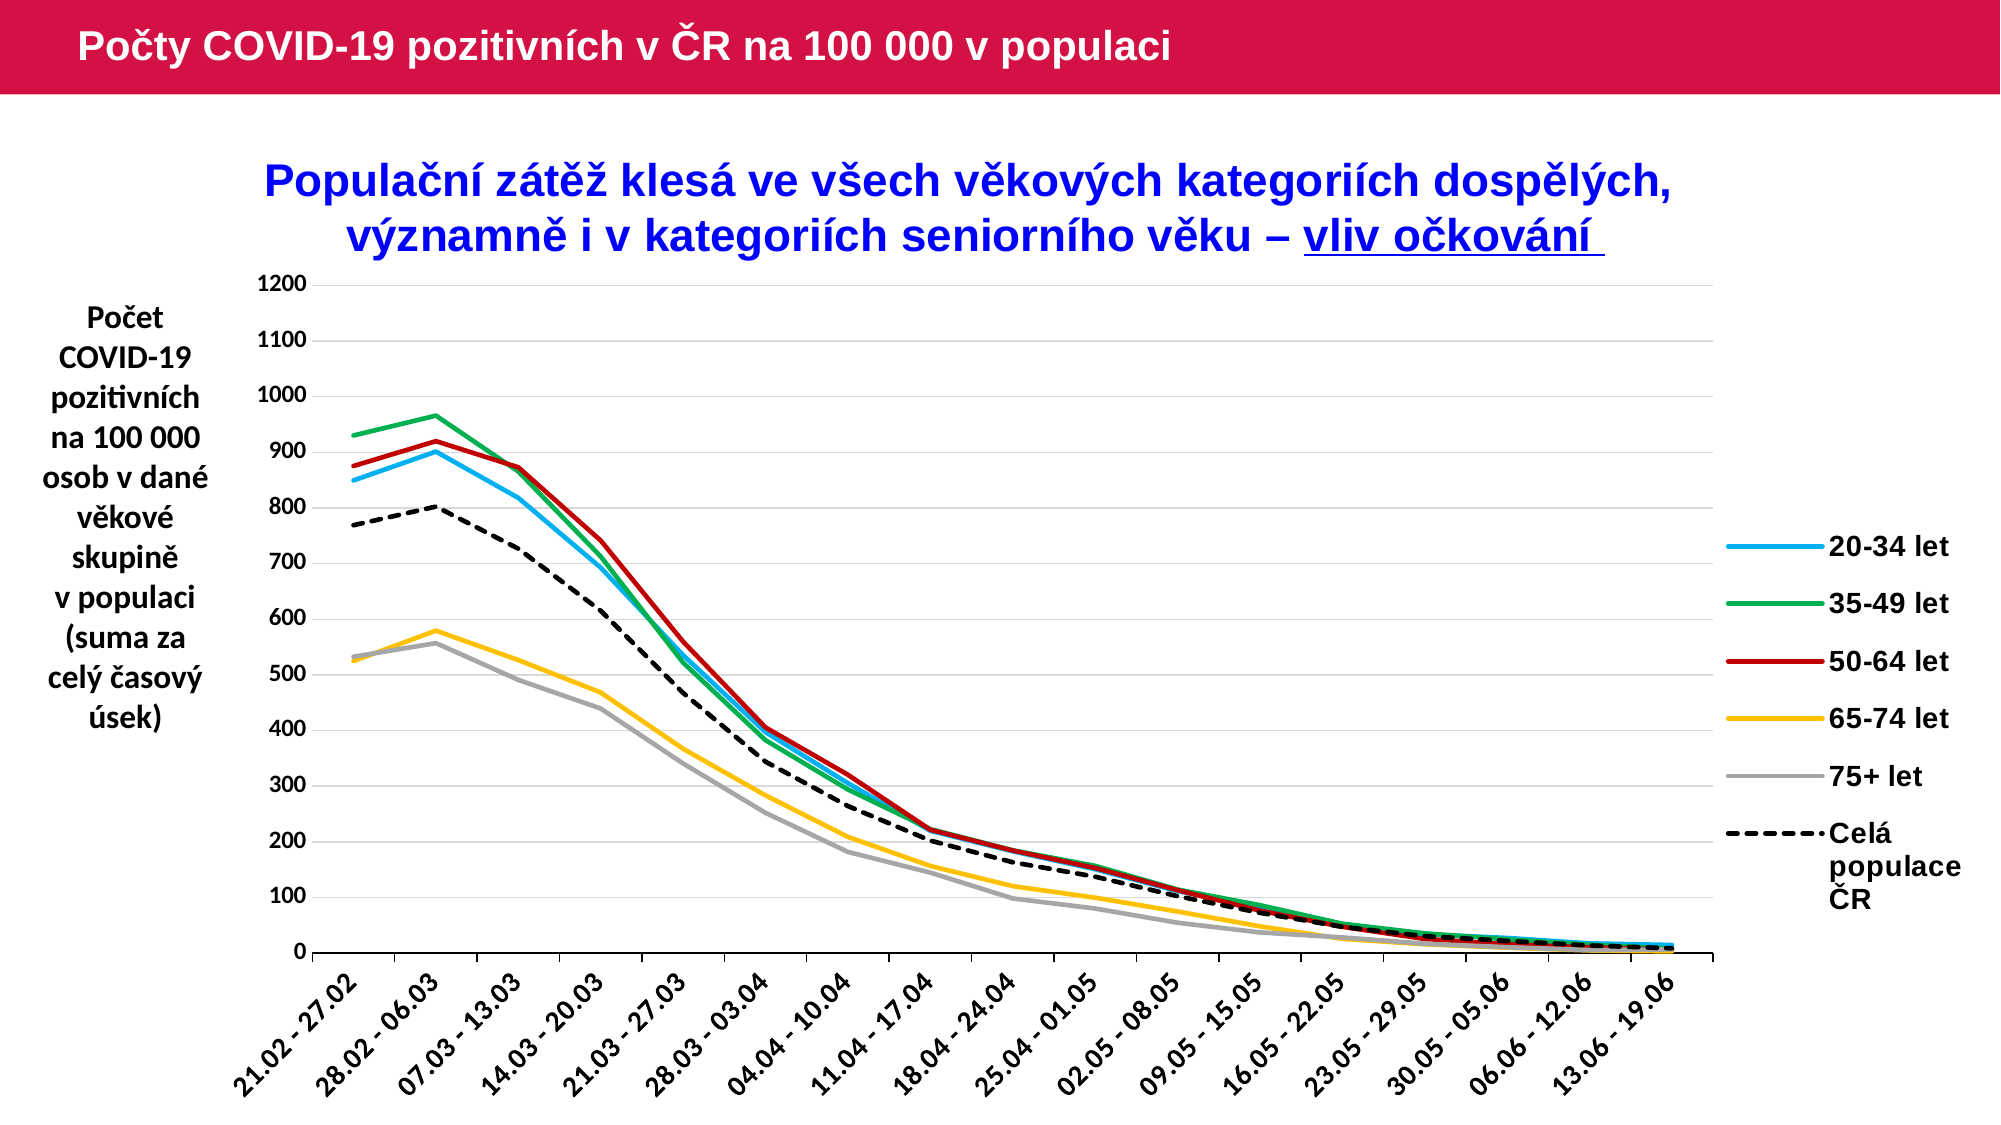

# Počty COVID-19 pozitivních v ČR na 100 000 v populaci
Populační zátěž klesá ve všech věkových kategoriích dospělých,
významně i v kategoriích seniorního věku – vliv očkování

### Chart

| Category | 20-34 let | 35-49 let | 50-64 let | 65-74 let | 75+ let | Celá populace ČR |
|---|---|---|---|---|---|---|
| 21.02 - 27.02 | 849.5593 | 930.2879 | 875.4552 | 524.8938 | 532.6537 | 769.0405 |
| 28.02 - 06.03 | 901.3261 | 965.9116 | 920.1619 | 579.625 | 557.1701 | 802.5116 |
| 07.03 - 13.03 | 818.1471 | 865.6039 | 873.1393 | 526.6718 | 491.022 | 726.8513 |
| 14.03 - 20.03 | 692.8284499 | 712.8688444 | 741.5365701 | 468.461922 | 439.4450503 | 615.3744373 |
| 21.03 - 27.03 | 535.4924671 | 522.137879 | 559.99126 | 367.1937507 | 340.8012008 | 467.7447493 |
| 28.03 - 03.04 | 397.1908 | 382.569 | 405.5821 | 283.3963 | 252.1027 | 344.0363 |
| 04.04 - 10.04 | 305.3198 | 294.004 | 320.5488 | 208.8753 | 181.7915 | 264.3112 |
| 11.04 - 17.04 | 219.7753 | 222.7567 | 221.6202 | 156.6178 | 144.6699 | 202.2468 |
| 18.04 - 24.04 | 183.0269 | 184.7607 | 184.3646 | 120.3622 | 98.18128 | 163.3093 |
| 25.04 - 01.05 | 150.7895 | 156.8074 | 152.9995 | 99.64479 | 80.1409 | 137.3417 |
| 02.05 - 08.05 | 111.4555 | 114.1855 | 113.2267 | 74.75292 | 54.5837 | 102.3195 |
| 09.05 - 15.05 | 82.51887 | 86.07407 | 76.2732 | 48.08306 | 37.23719 | 72.43657 |
| 16.05 - 22.05 | 52.15193 | 52.82267 | 47.27428 | 25.66491 | 28.217 | 47.13236 |
| 23.05 - 29.05 | 33.88775 | 35.50506 | 25.47474 | 15.92461 | 16.88394 | 30.55567 |
| 30.05 - 05.06 | 27.17622 | 24.82982 | 15.90913 | 9.740297 | 10.52355 | 21.9029 |
| 06.06 - 12.06 | 17.43899 | 15.02441 | 10.2201 | 4.792845 | 5.550885 | 13.69866 |
| 13.06 - 19.06 | 14.57833 | 8.223889 | 6.142132 | 3.169462 | 6.707319 | 8.652769 |
Počet COVID-19 pozitivních na 100 000 osob v dané věkové skupině v populaci (suma za celý časový úsek)